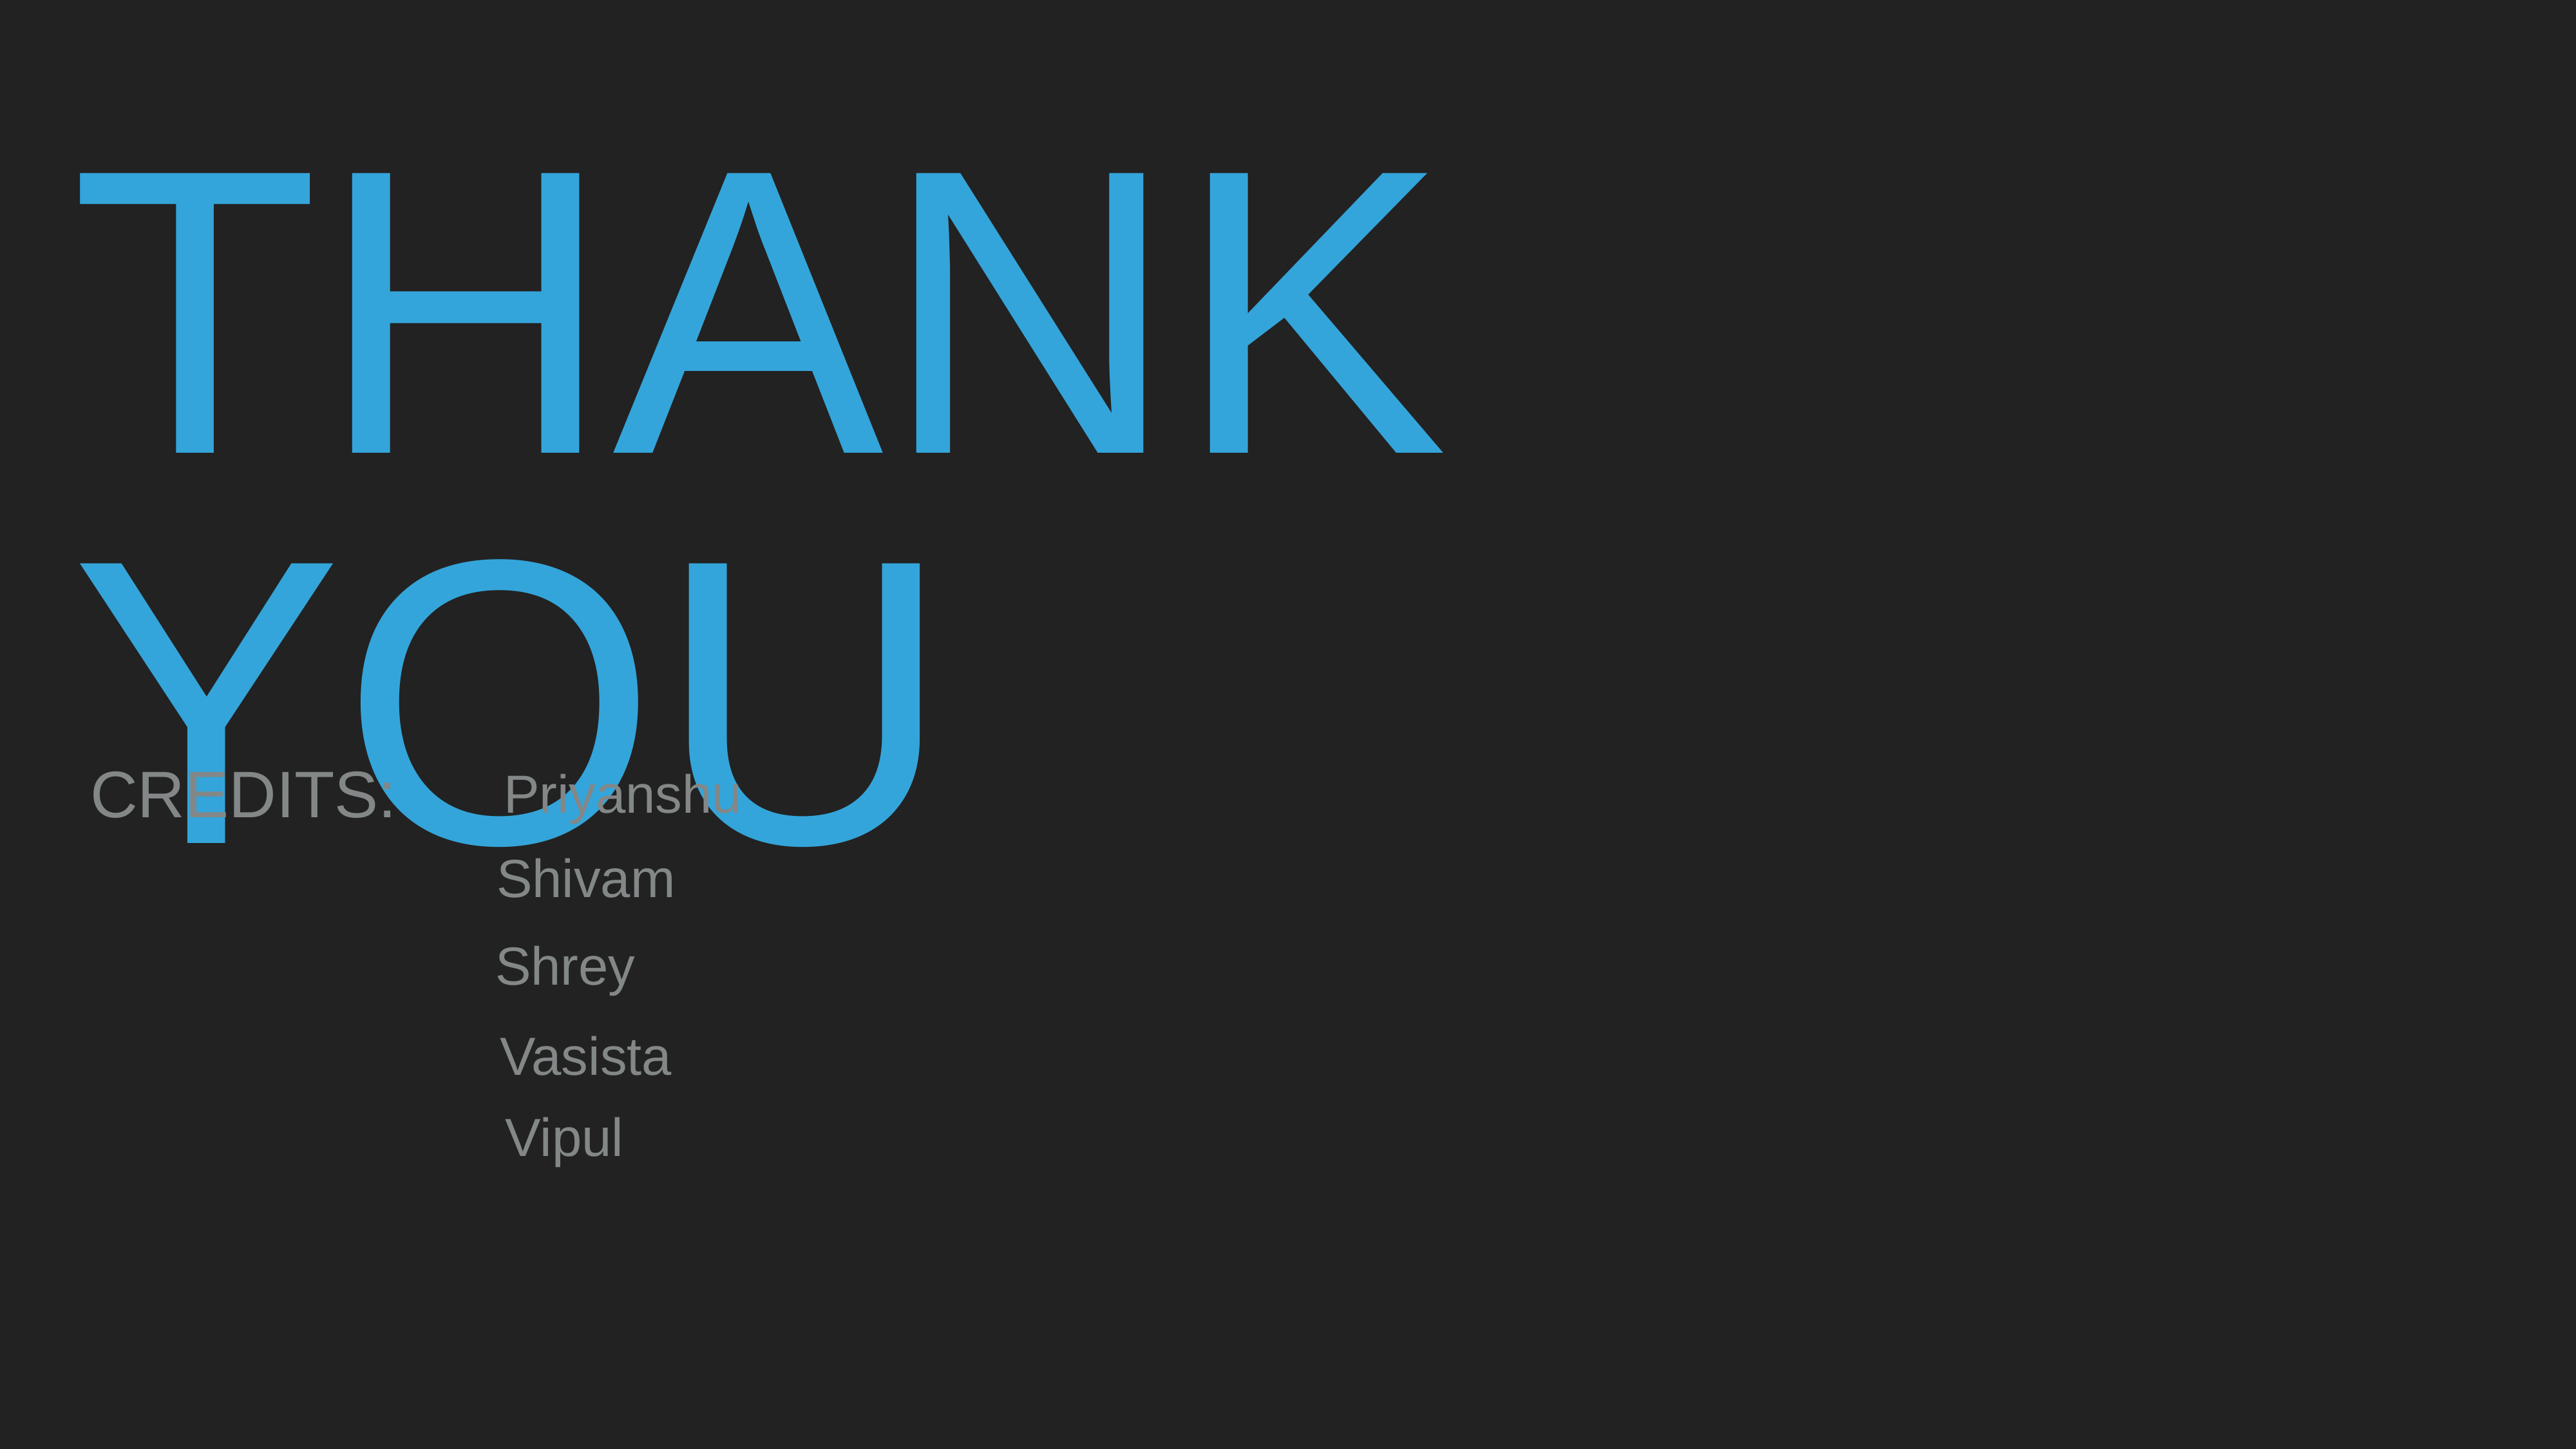

thank you
CREDITS:
Priyanshu
Shivam
Shrey
Vasista
Vipul